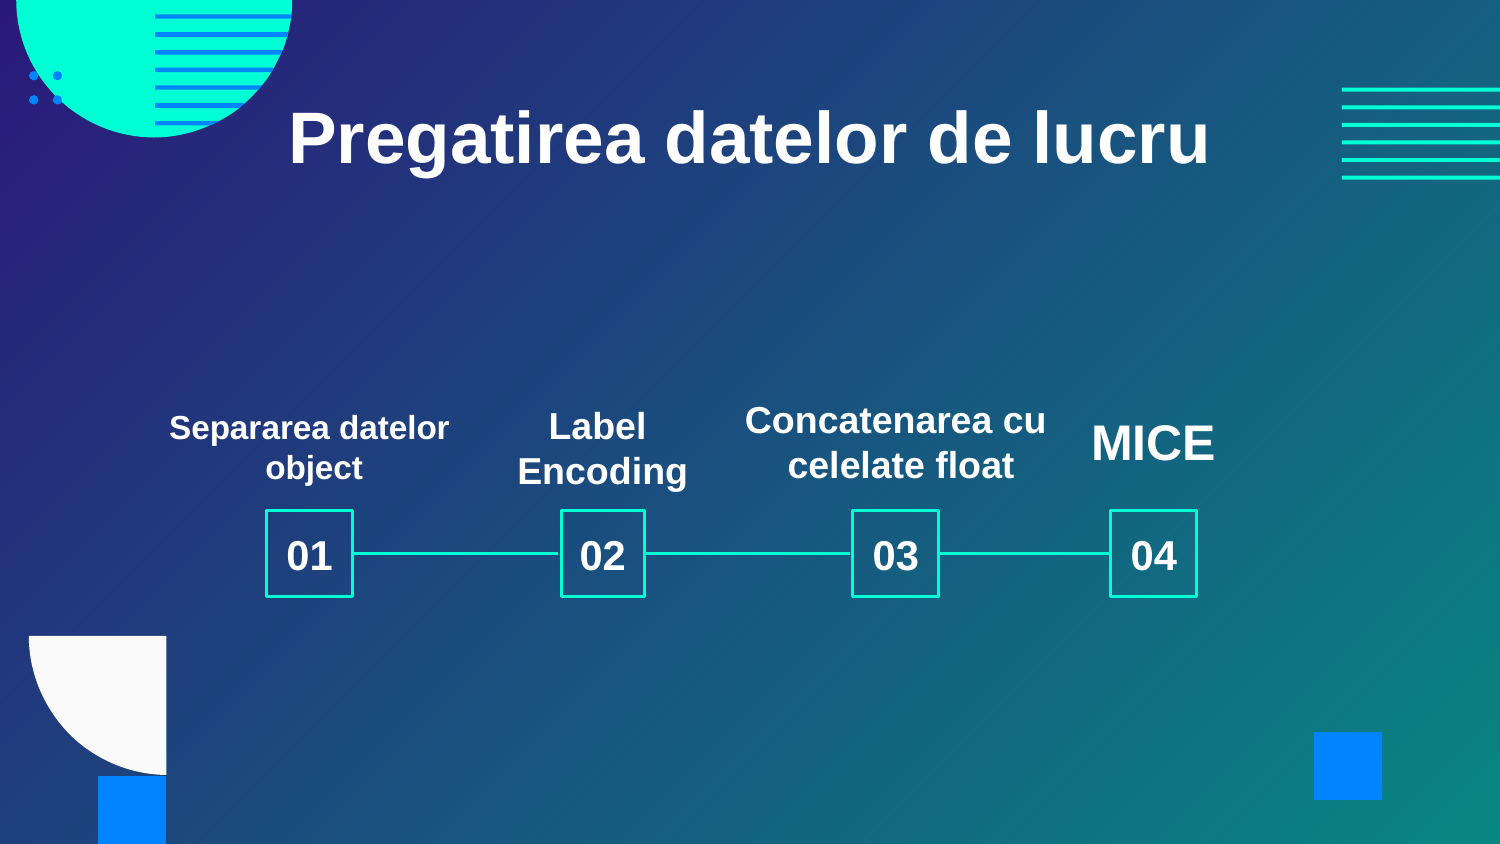

# Pregatirea datelor de lucru
Concatenarea cu
 celelate float
Label
Encoding
Separarea datelor
 object
MICE
01
02
03
04